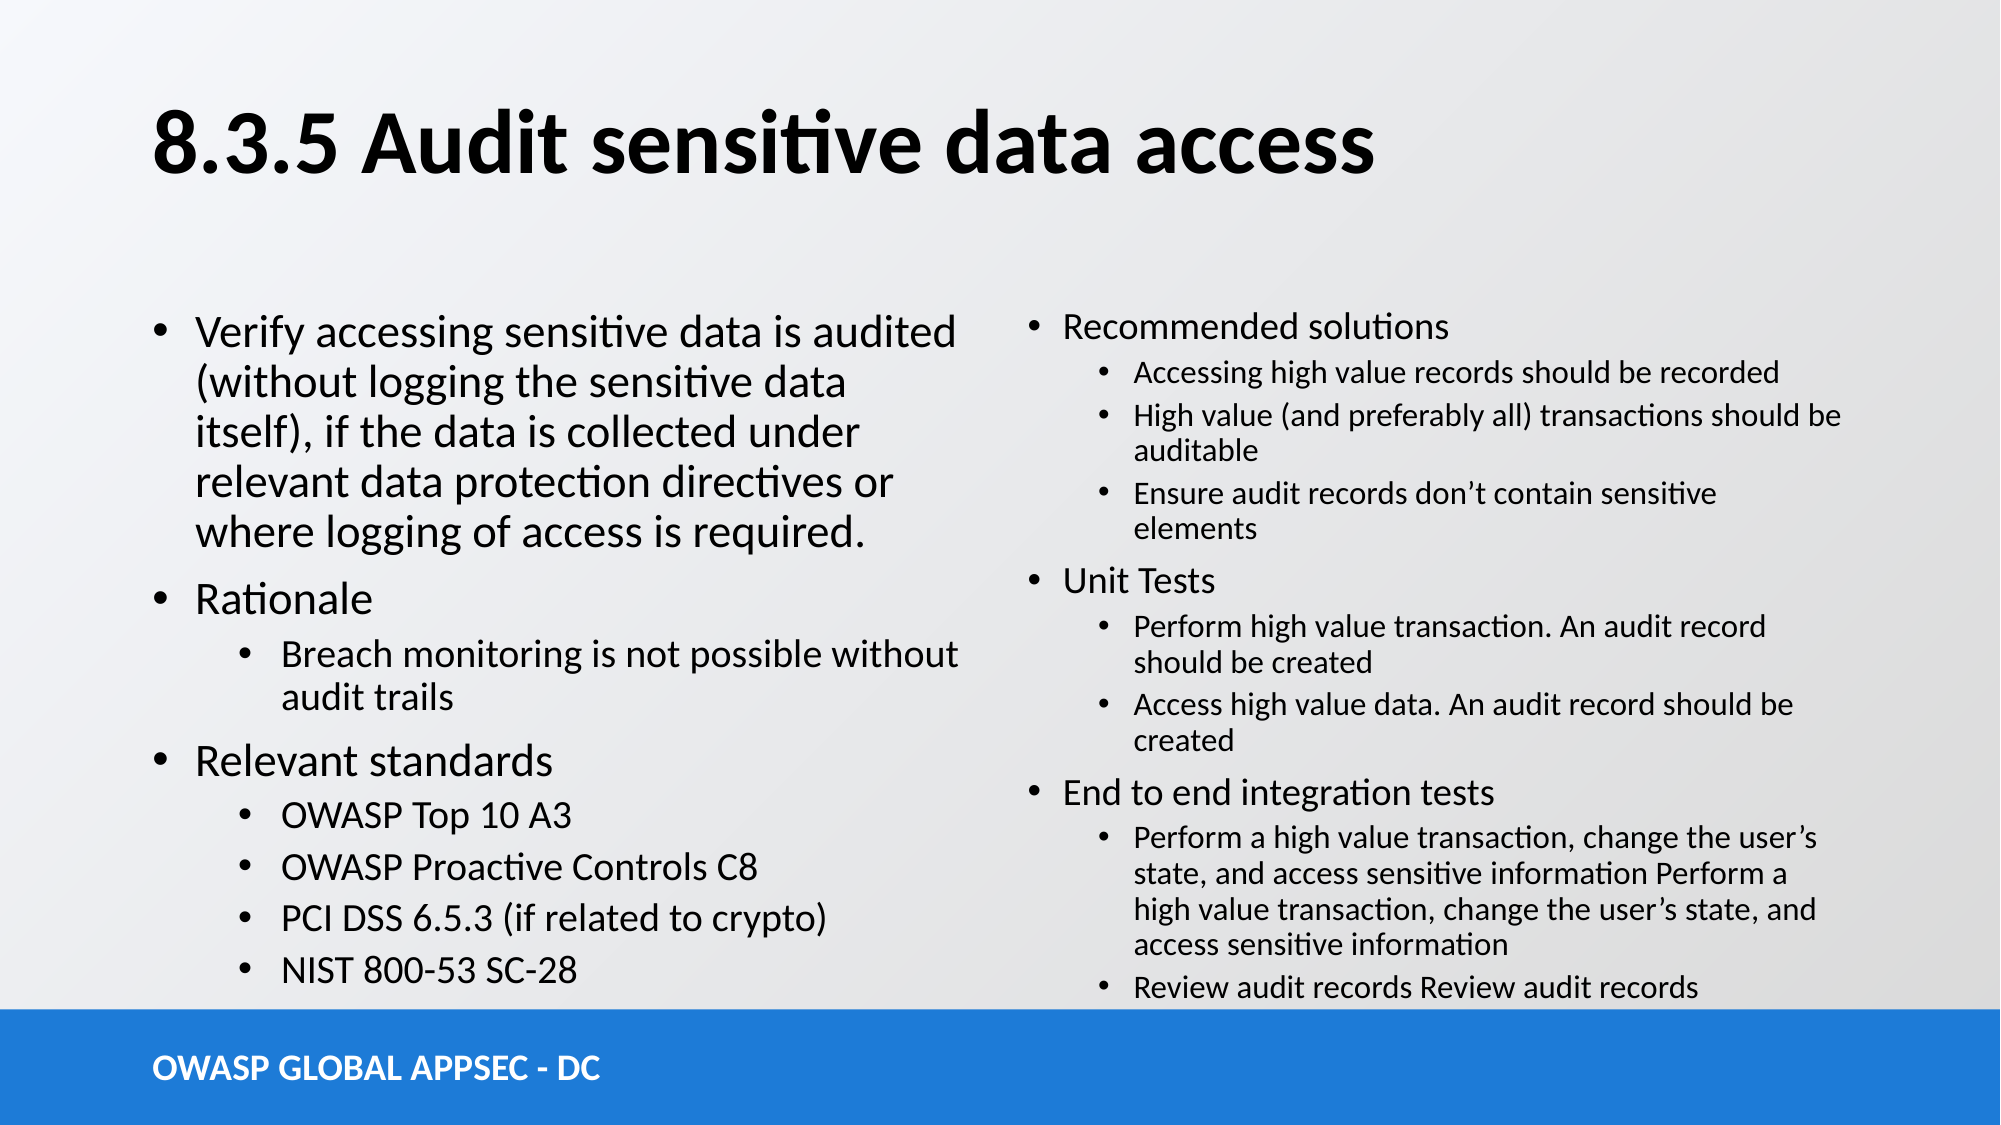

# 8.3.5 Audit sensitive data access
Verify accessing sensitive data is audited (without logging the sensitive data itself), if the data is collected under relevant data protection directives or where logging of access is required.
Rationale
Breach monitoring is not possible without audit trails
Relevant standards
OWASP Top 10 A3
OWASP Proactive Controls C8
PCI DSS 6.5.3 (if related to crypto)
NIST 800-53 SC-28

Recommended solutions
Accessing high value records should be recorded
High value (and preferably all) transactions should be auditable
Ensure audit records don’t contain sensitive elements
Unit Tests
Perform high value transaction. An audit record should be created
Access high value data. An audit record should be created
End to end integration tests
Perform a high value transaction, change the user’s state, and access sensitive information Perform a high value transaction, change the user’s state, and access sensitive information
Review audit records Review audit records